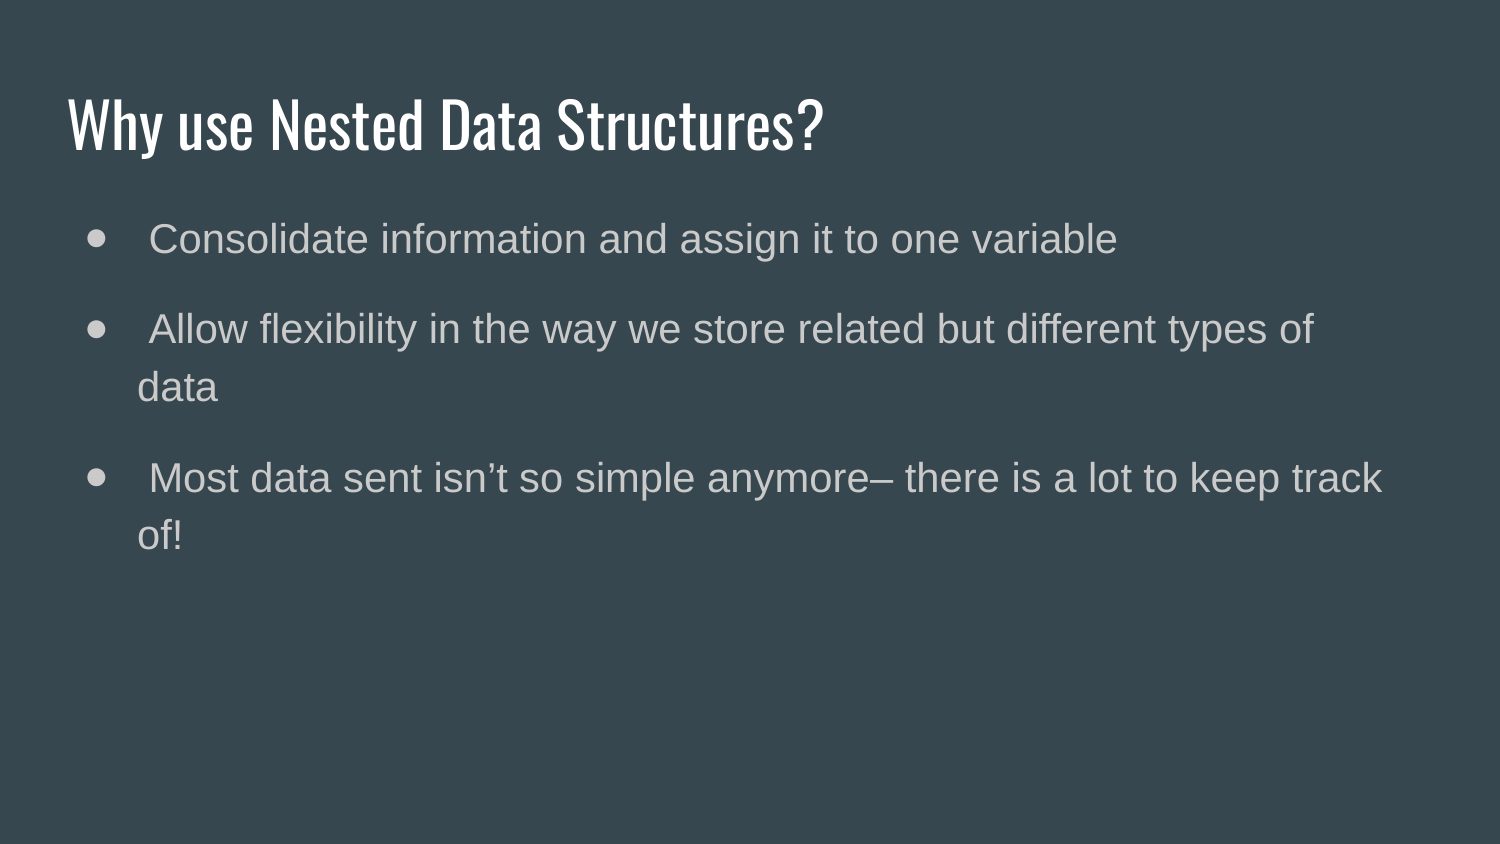

# Why use Nested Data Structures?
 Consolidate information and assign it to one variable
 Allow flexibility in the way we store related but different types of data
 Most data sent isn’t so simple anymore– there is a lot to keep track of!